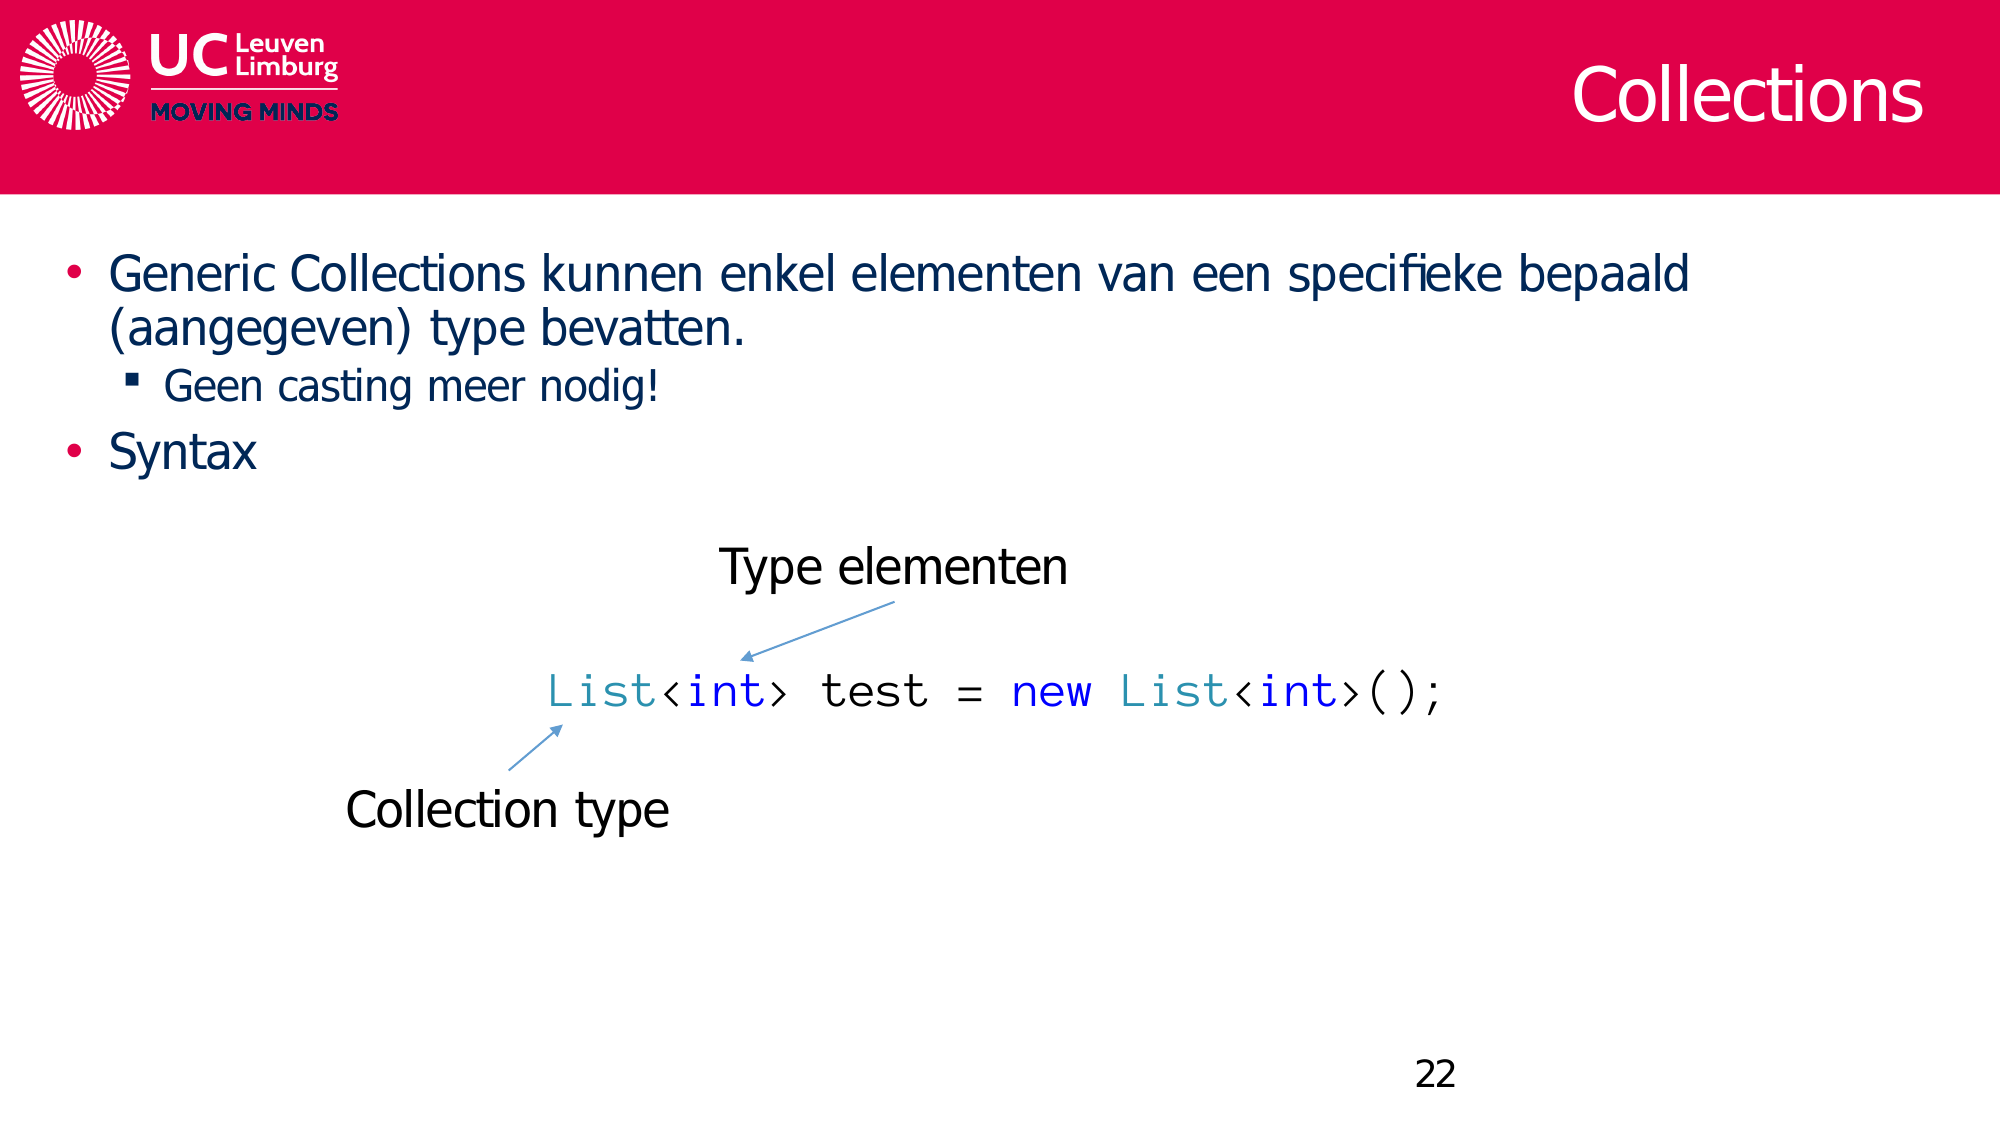

# Collections
Generic Collections kunnen enkel elementen van een specifieke bepaald (aangegeven) type bevatten.
Geen casting meer nodig!
Syntax

Type elementen
List<int> test = new List<int>();
Collection type
22